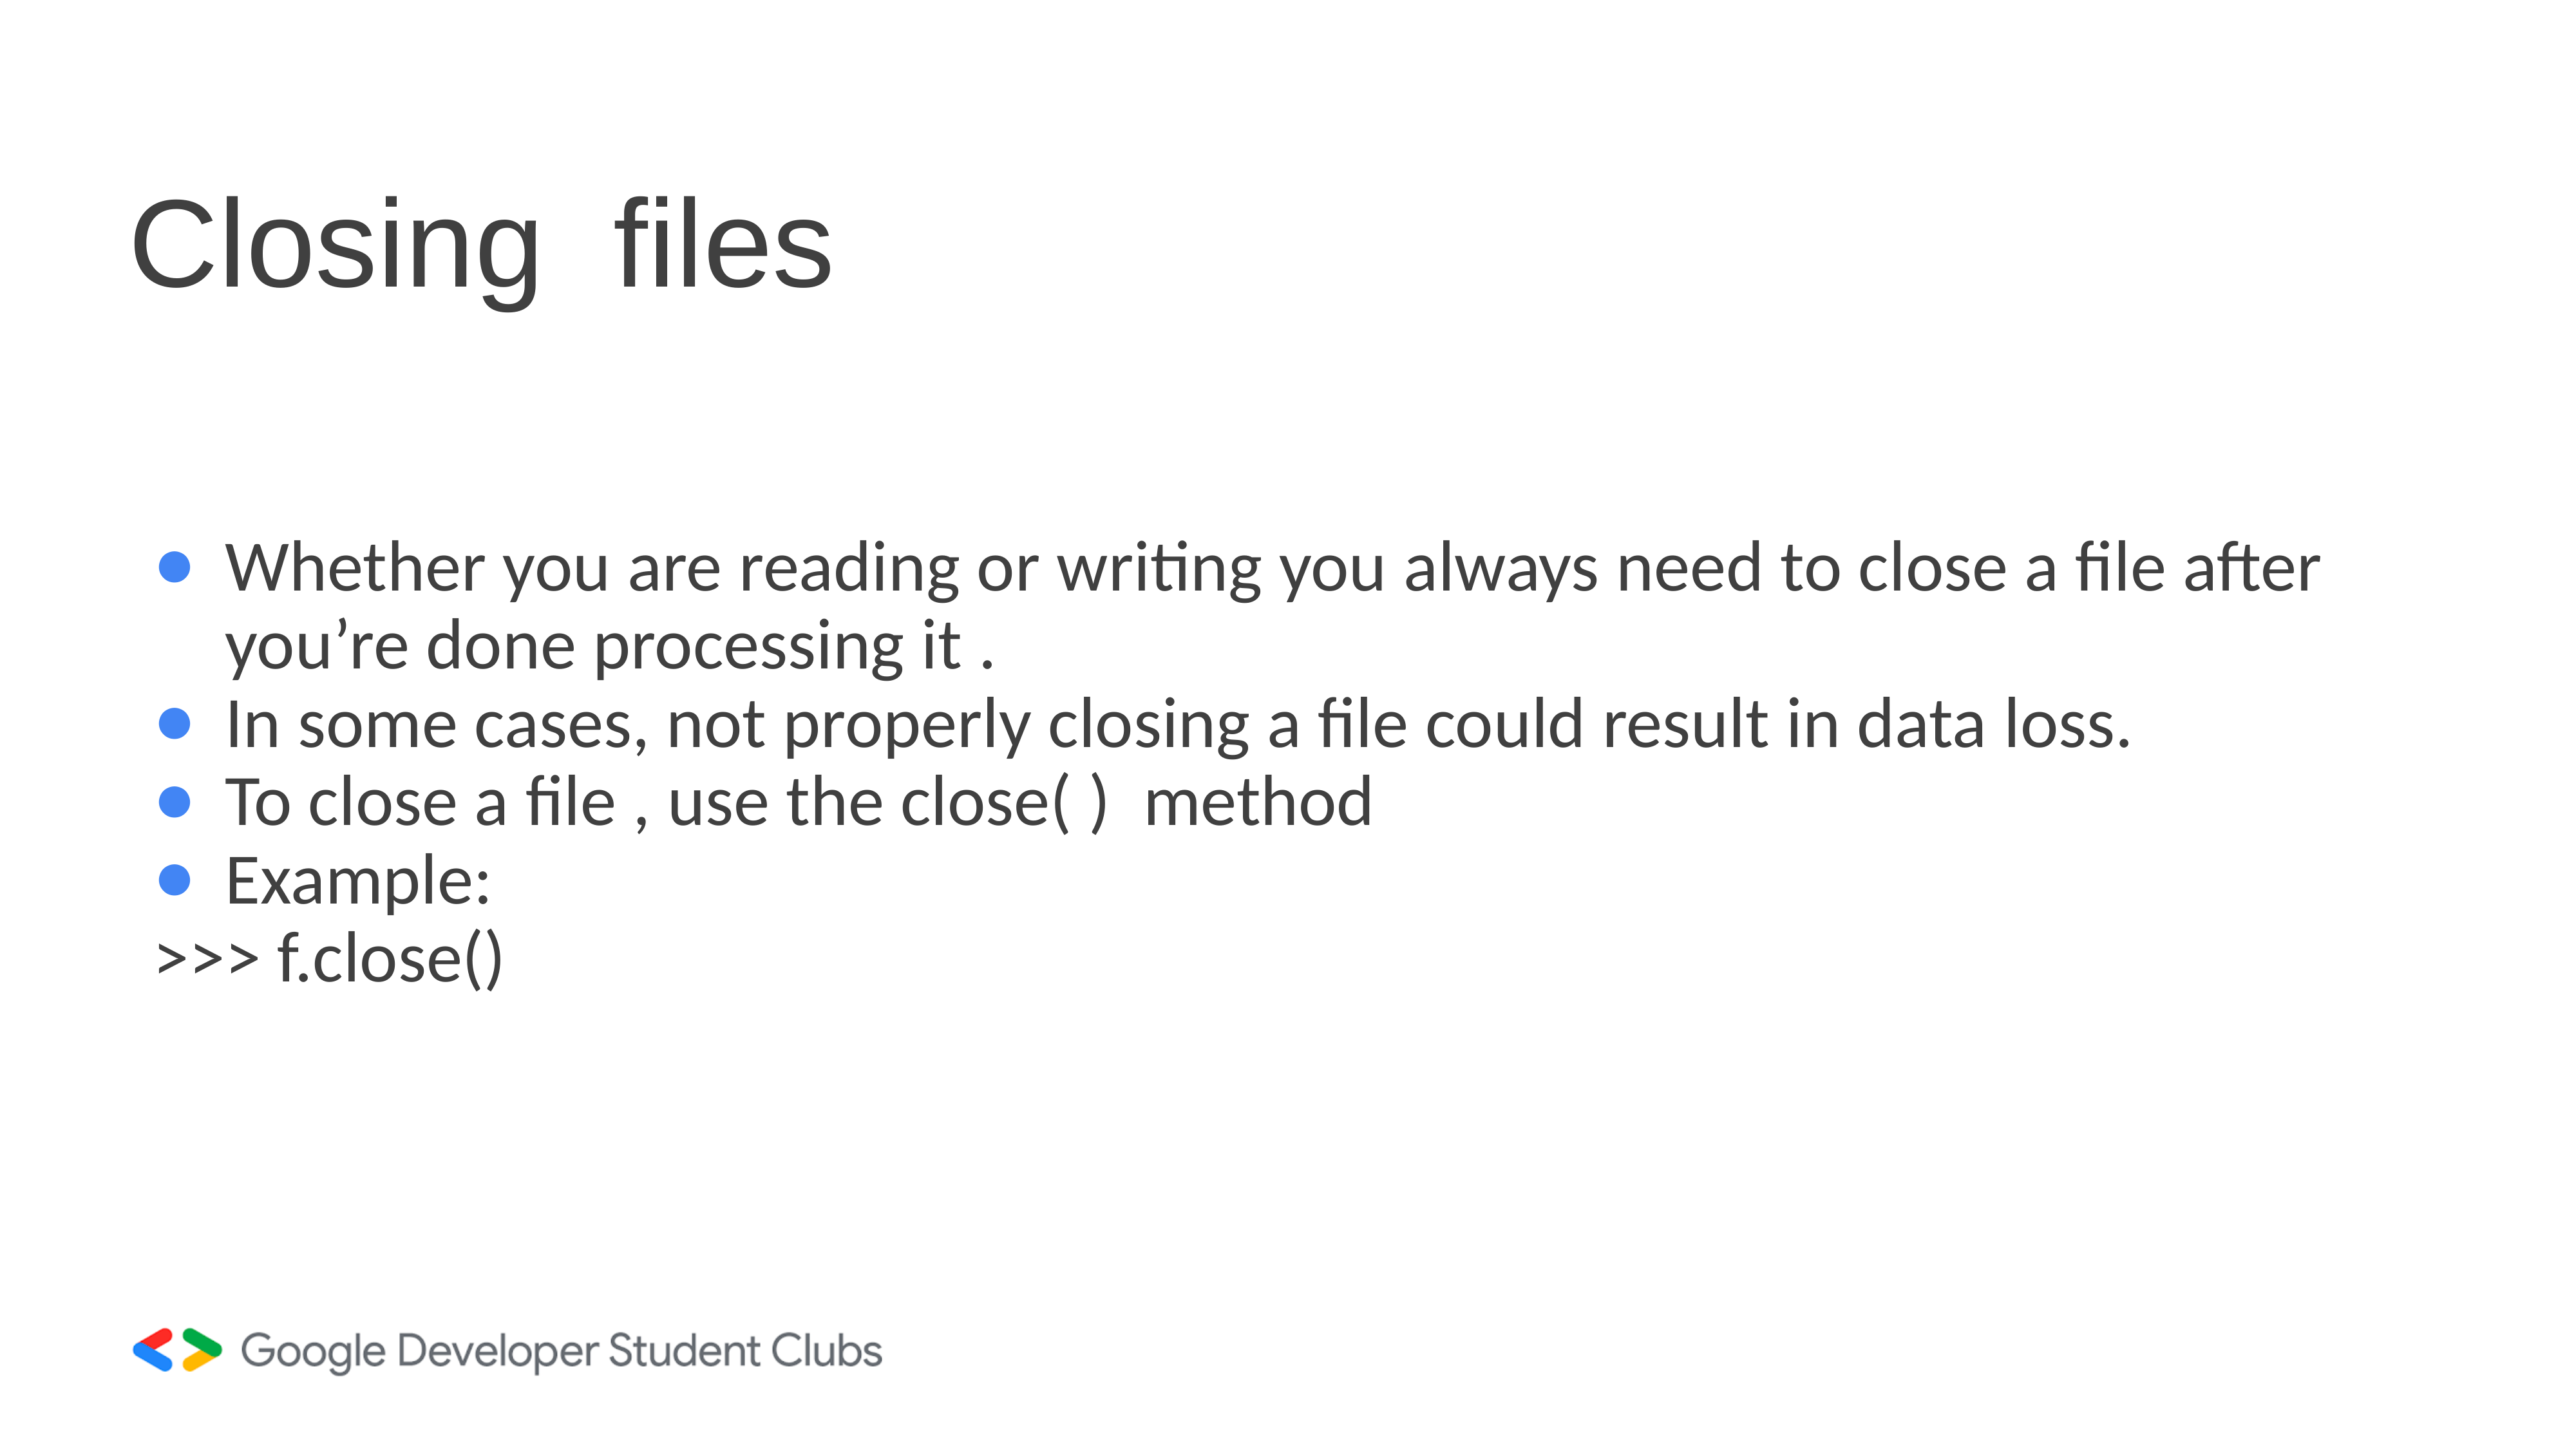

# Closing  files
Whether you are reading or writing you always need to close a file after you’re done processing it .
In some cases, not properly closing a file could result in data loss.
To close a file , use the close( )  method
Example:
>>> f.close()